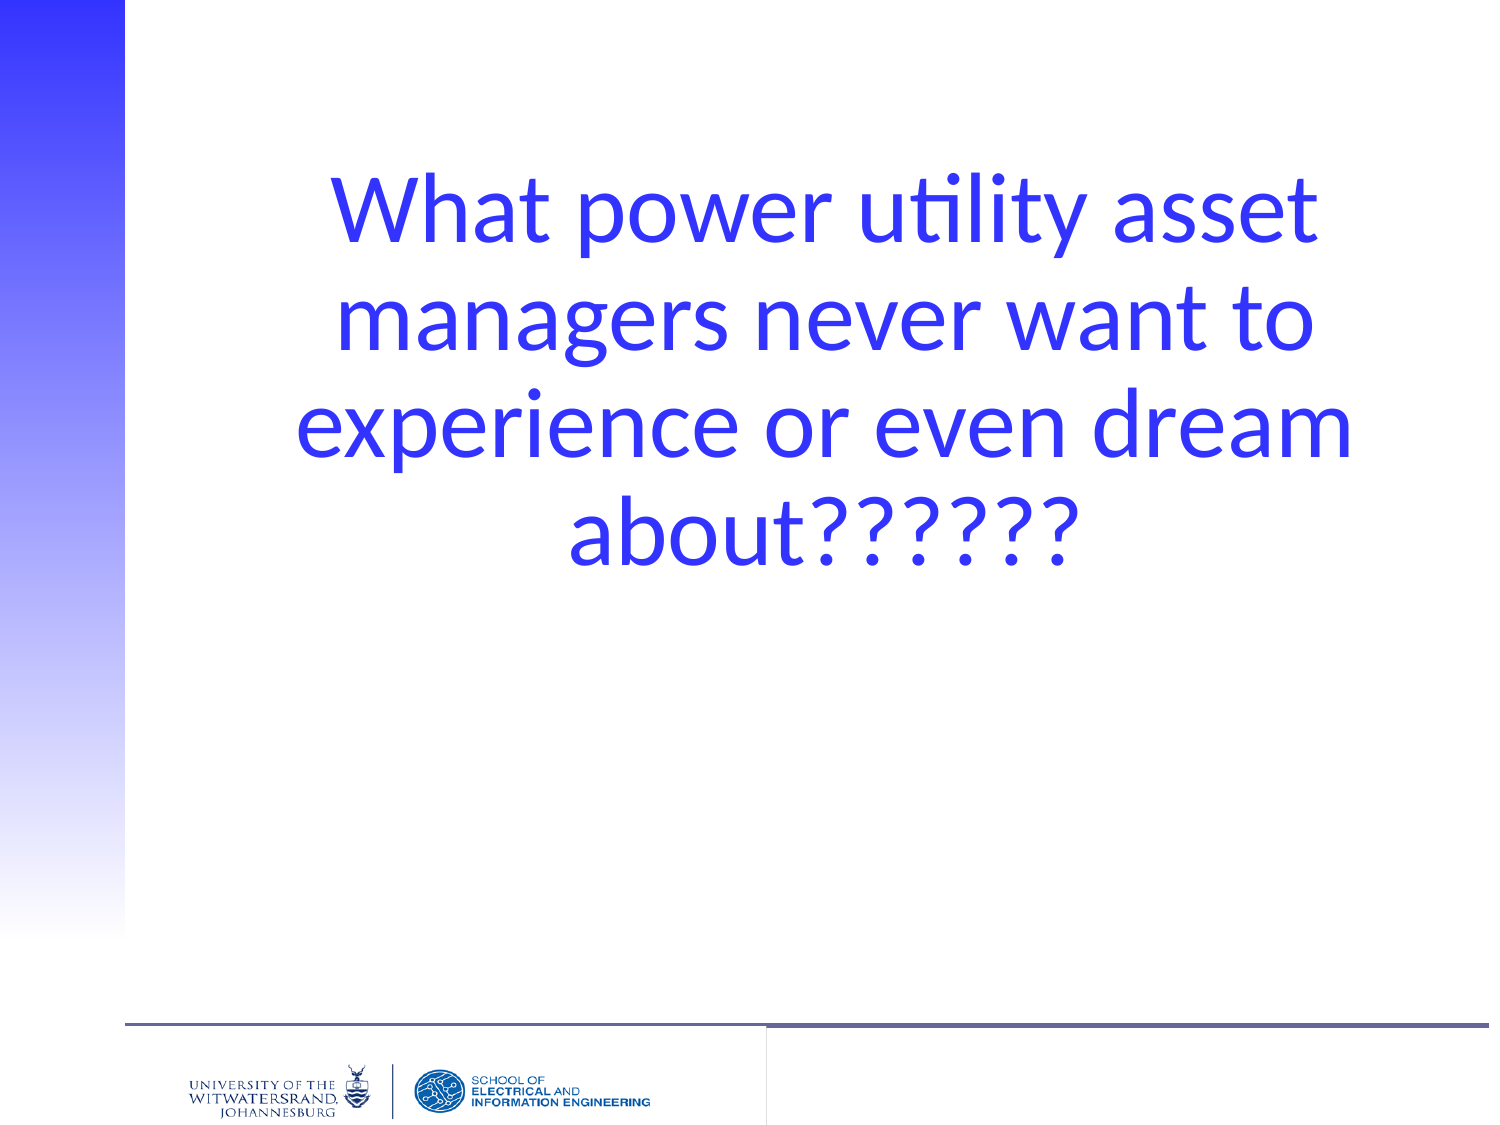

# What power utility asset managers never want to experience or even dream about??????